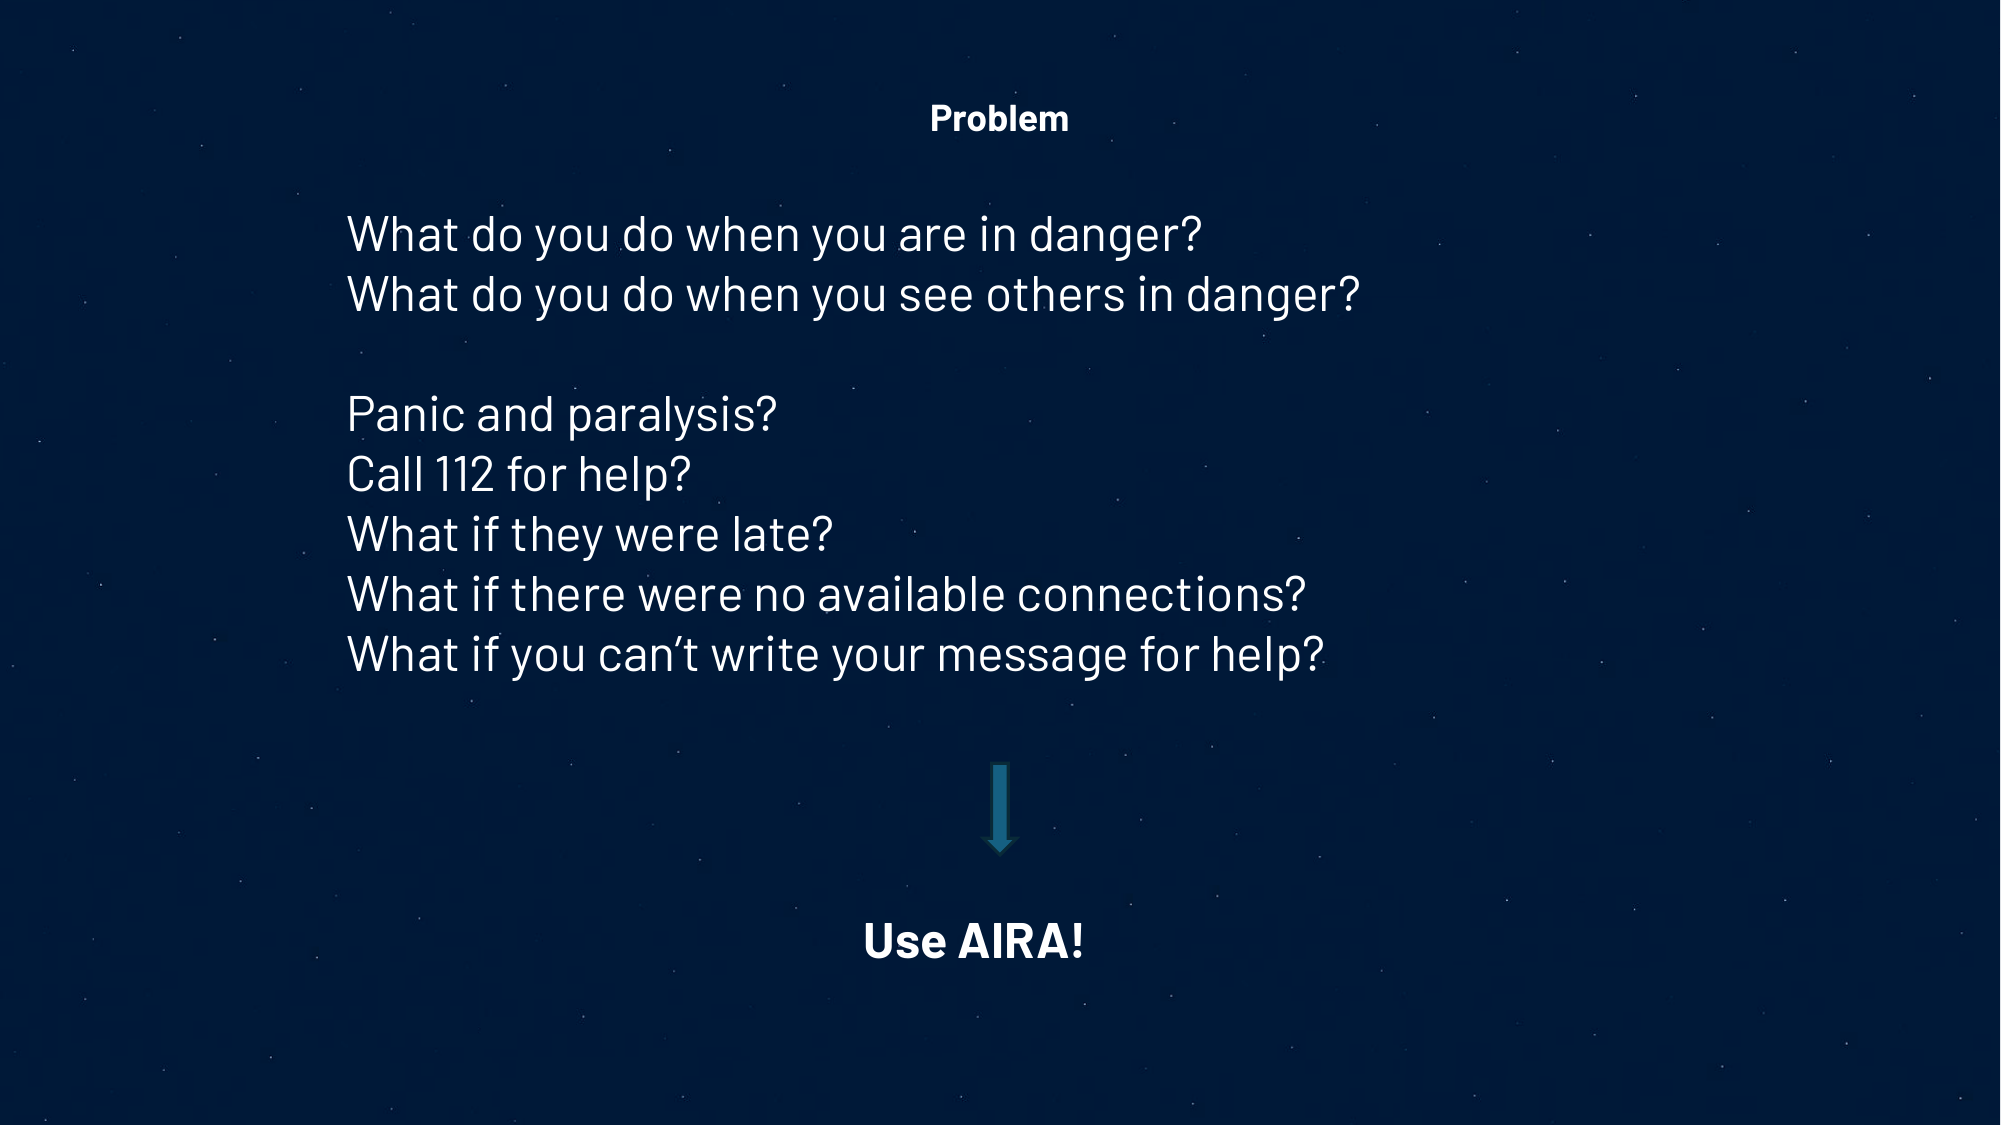

Problem
What do you do when you are in danger?
What do you do when you see others in danger?

Panic and paralysis?
Call 112 for help?
What if they were late?
What if there were no available connections?
What if you can’t write your message for help?

Use AIRA!